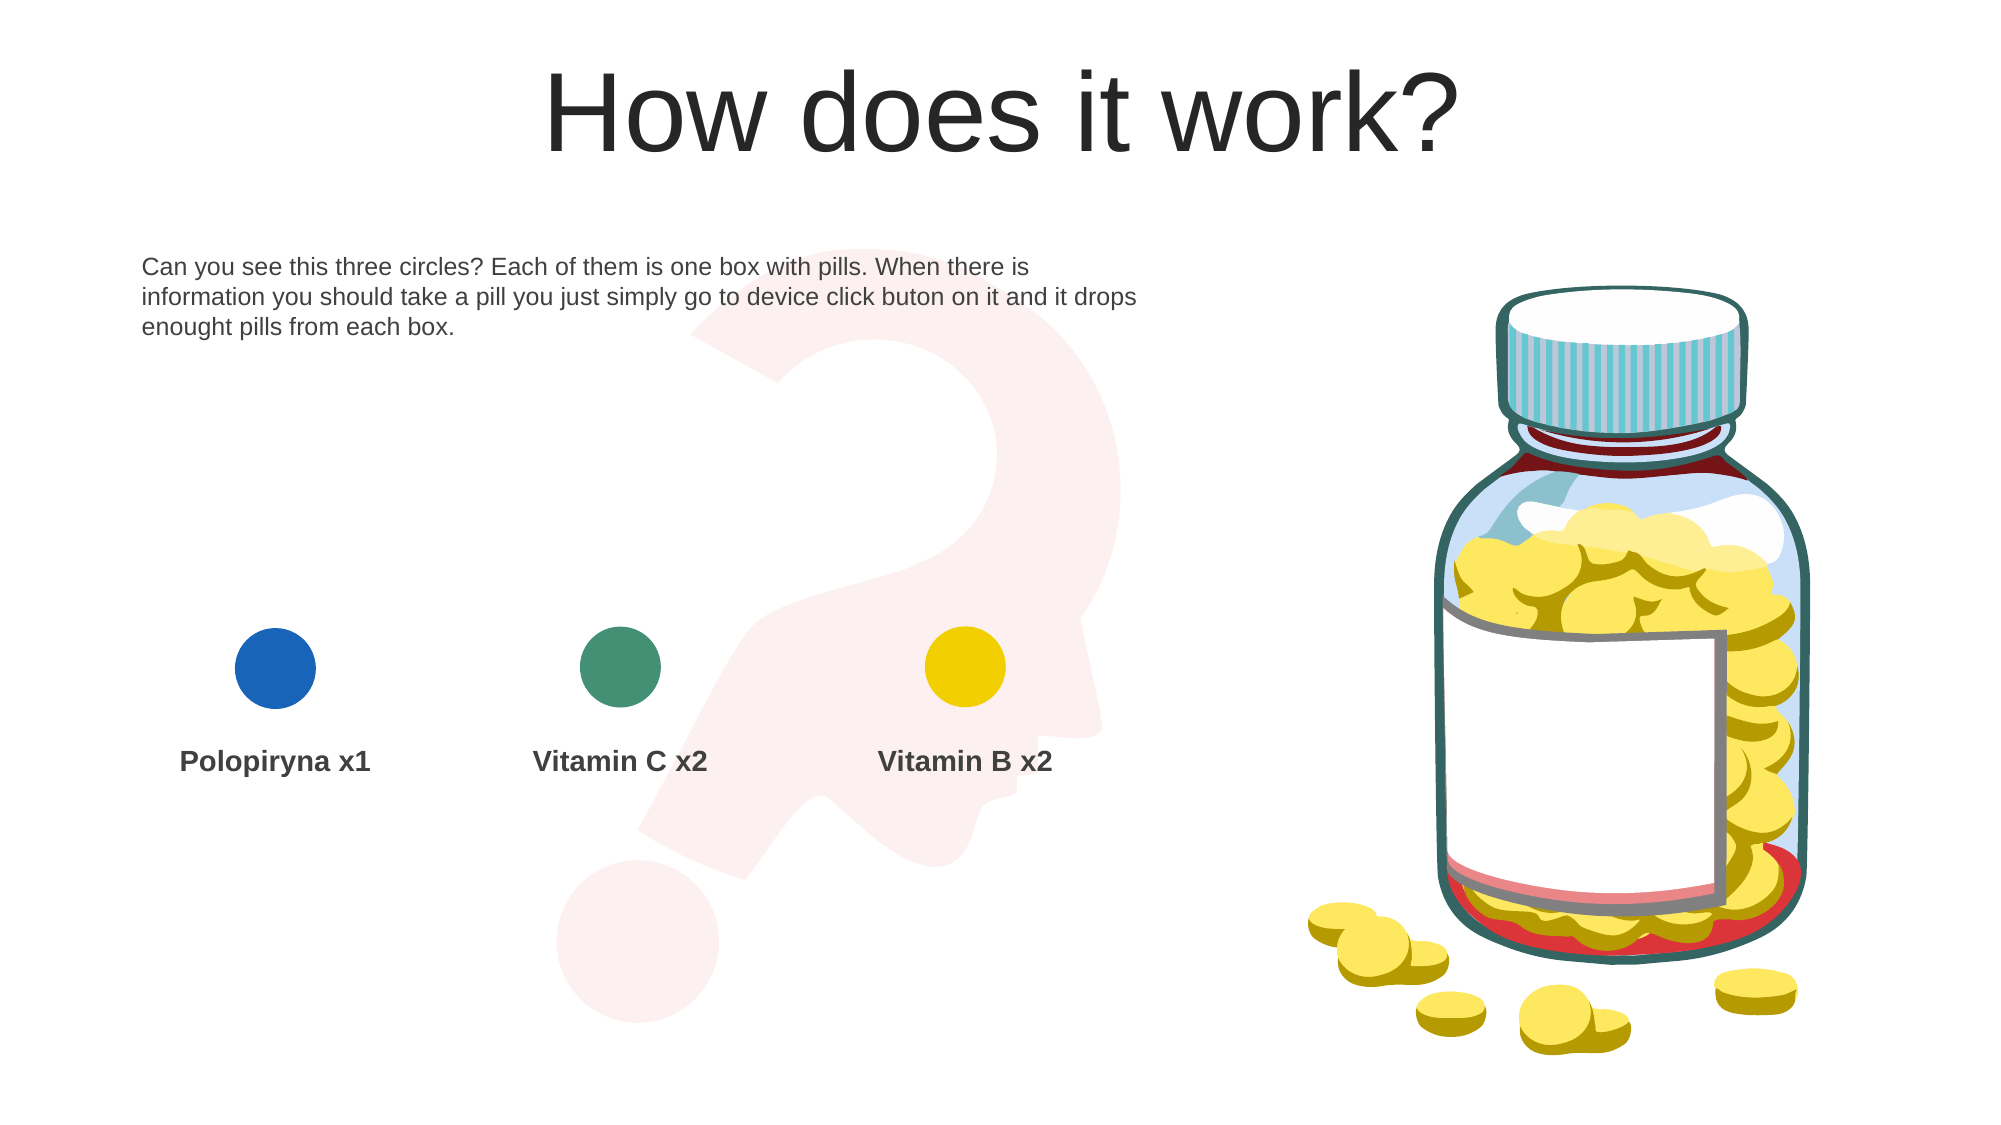

How does it work?
Can you see this three circles? Each of them is one box with pills. When there is information you should take a pill you just simply go to device click buton on it and it drops enought pills from each box.

Polopiryna x1

Vitamin C x2

Vitamin B x2